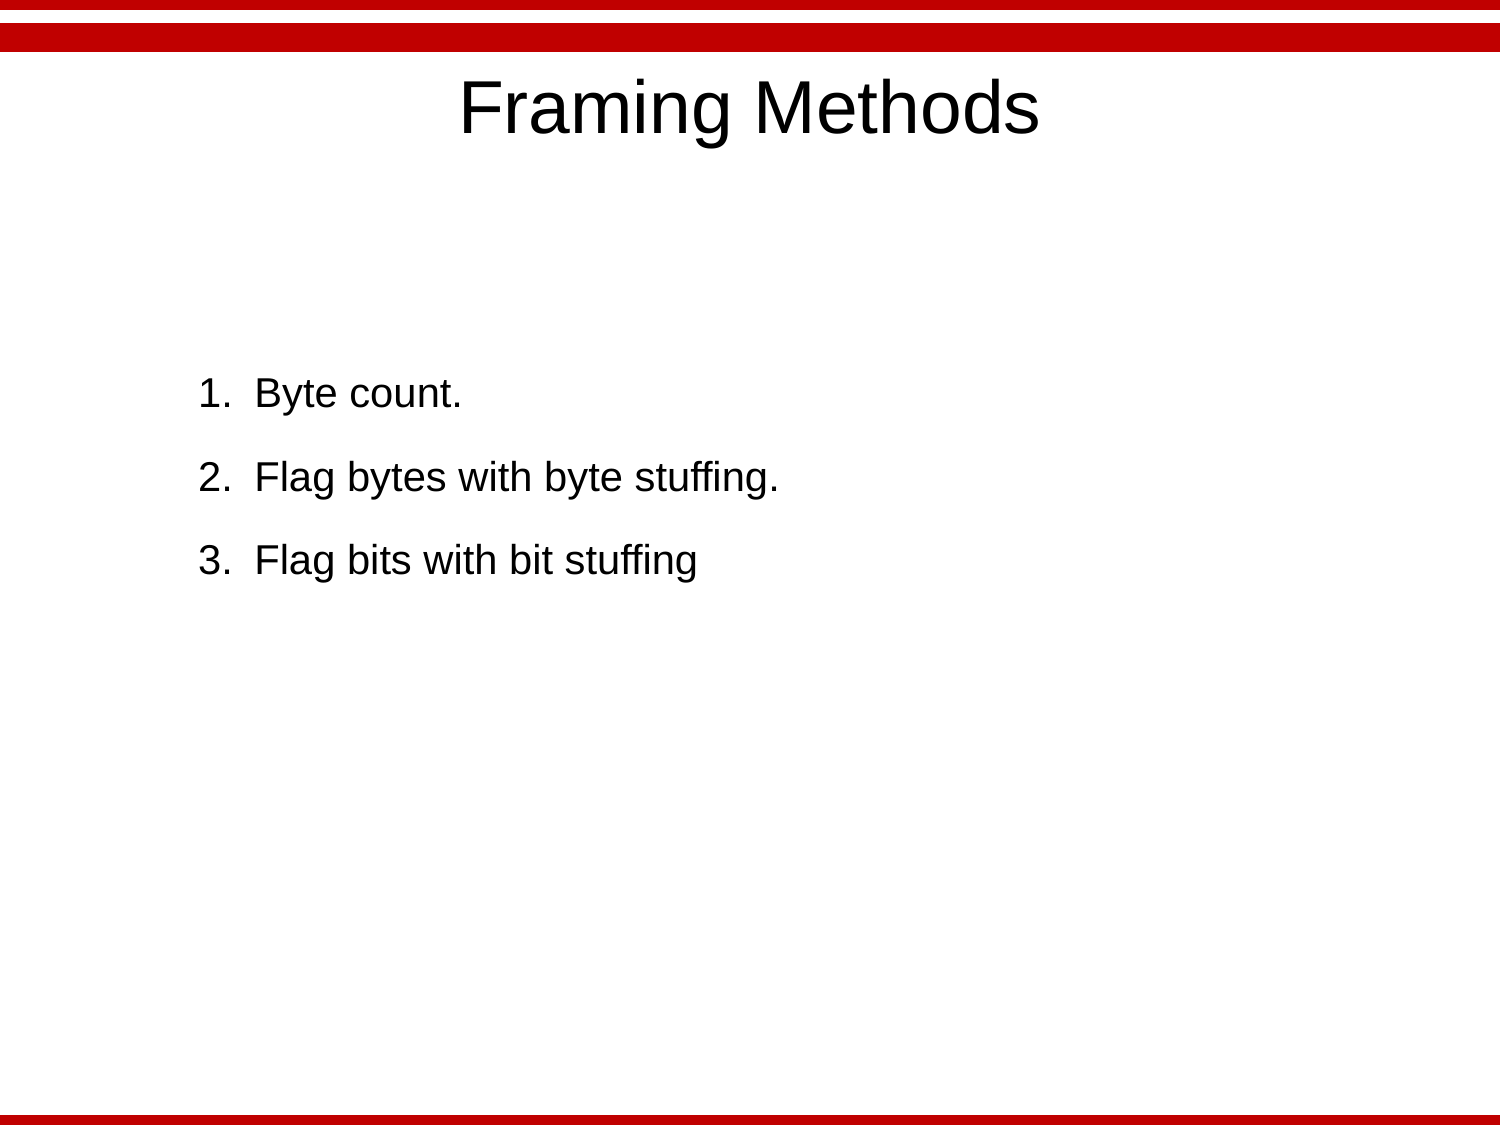

# Framing Methods
Byte count.
Flag bytes with byte stuffing.
Flag bits with bit stuffing